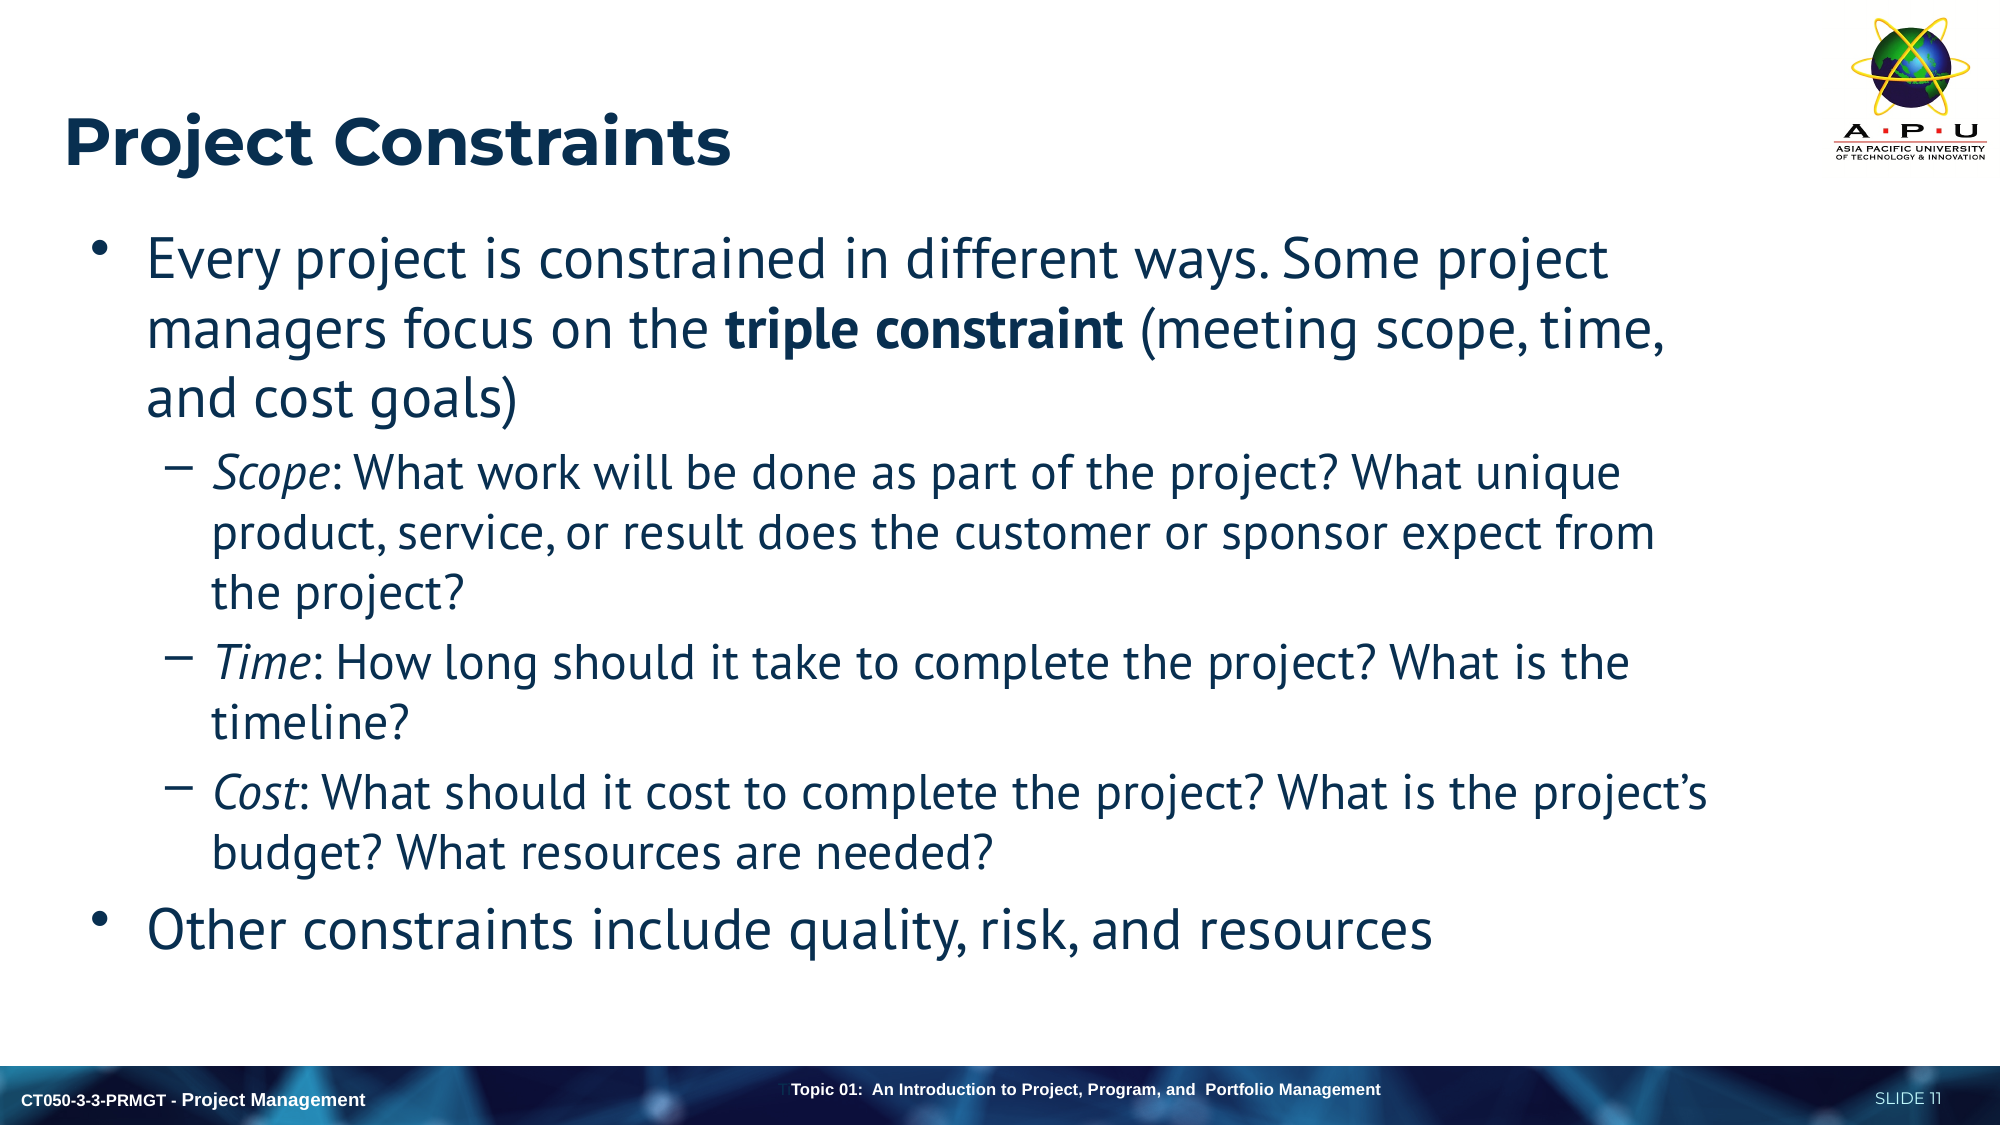

# Project Constraints
Every project is constrained in different ways. Some project managers focus on the triple constraint (meeting scope, time, and cost goals)
Scope: What work will be done as part of the project? What unique product, service, or result does the customer or sponsor expect from the project?
Time: How long should it take to complete the project? What is the timeline?
Cost: What should it cost to complete the project? What is the project’s budget? What resources are needed?
Other constraints include quality, risk, and resources